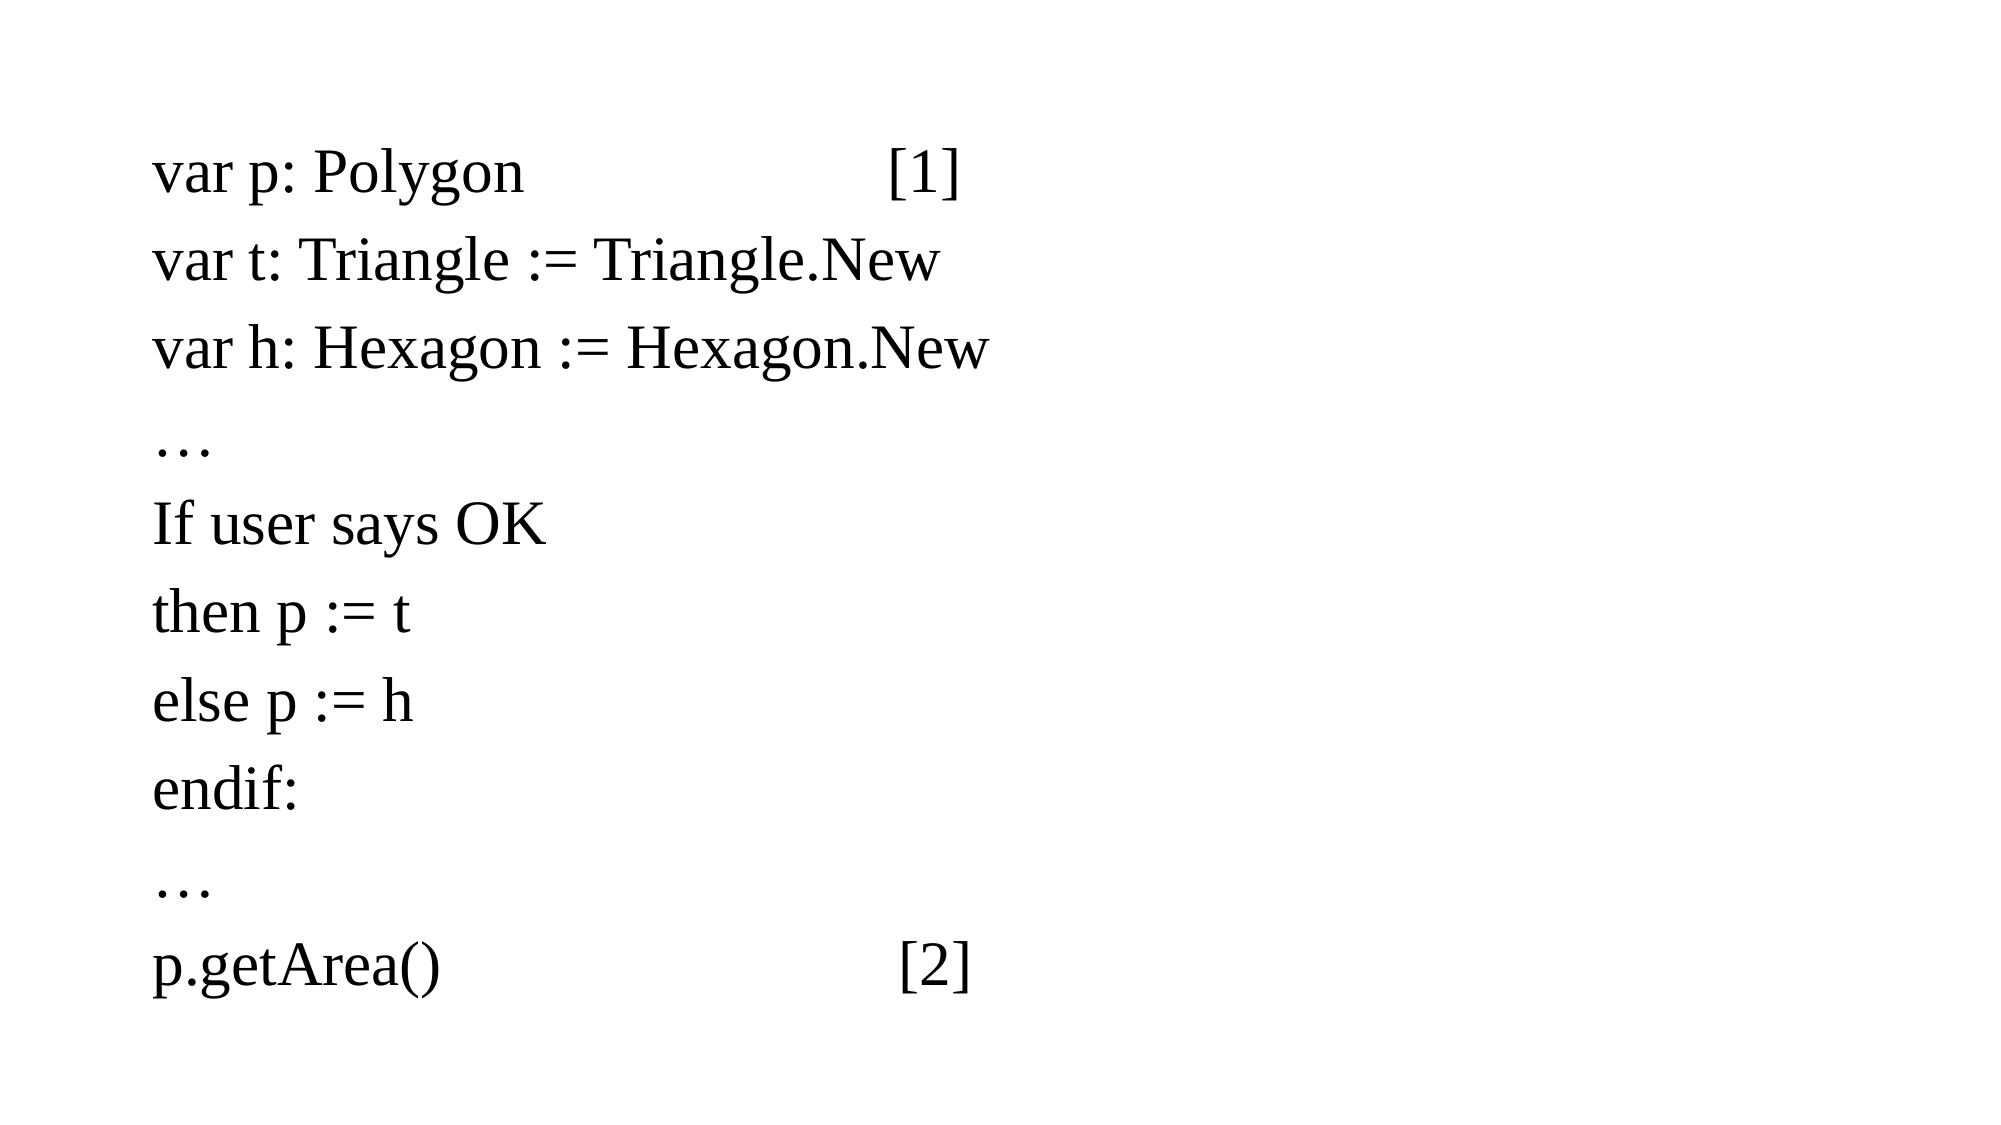

var p: Polygon                       [1]
var t: Triangle := Triangle.New
var h: Hexagon := Hexagon.New
…
If user says OK
then p := t
else p := h
endif:
…
p.getArea()                             [2]